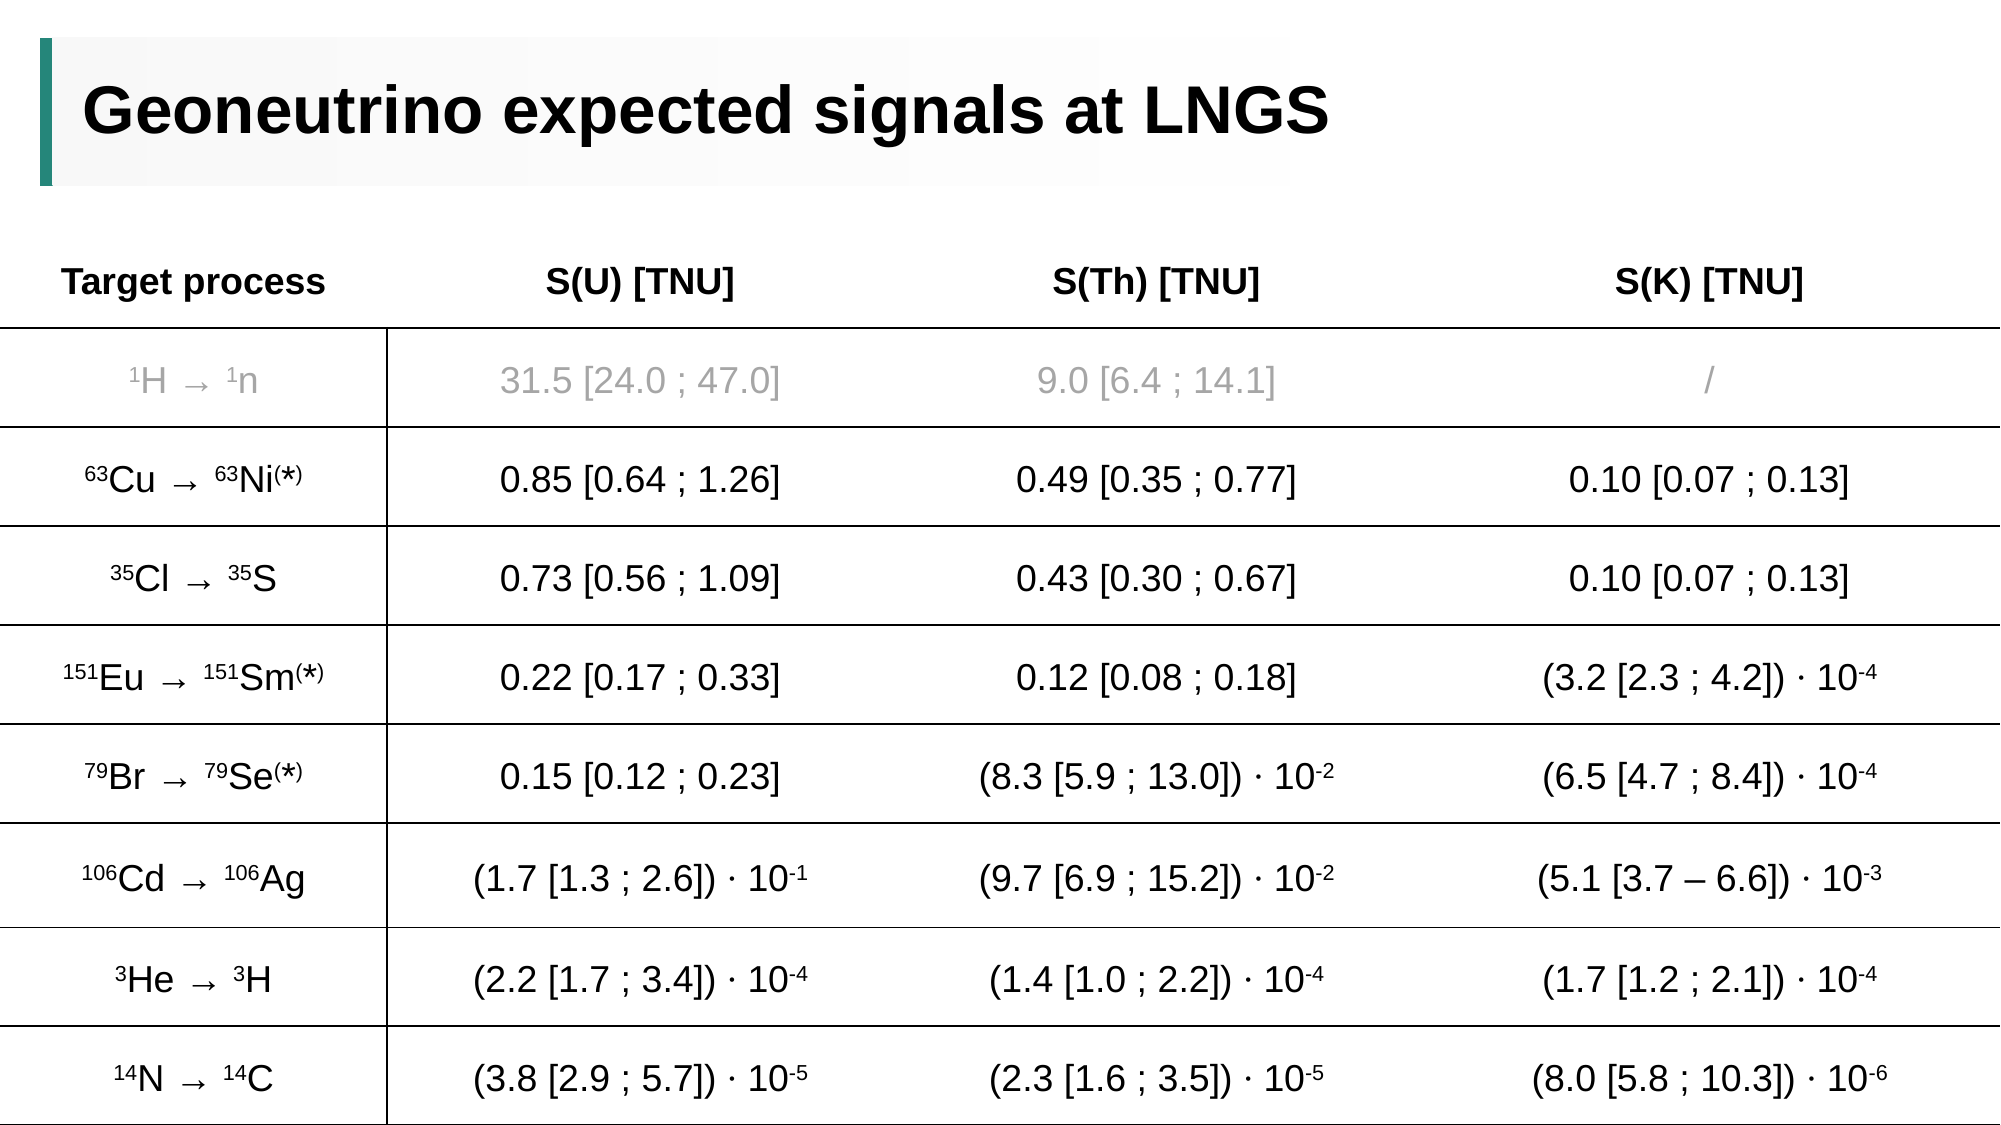

# Geoneutrino expected signals at LNGS
| Target process | S(U) [TNU] | S(Th) [TNU] | S(K) [TNU] |
| --- | --- | --- | --- |
| 1H → 1n | 31.5 [24.0 ; 47.0] | 9.0 [6.4 ; 14.1] | / |
| 63Cu → 63Ni(\*) | 0.85 [0.64 ; 1.26] | 0.49 [0.35 ; 0.77] | 0.10 [0.07 ; 0.13] |
| 35Cl → 35S | 0.73 [0.56 ; 1.09] | 0.43 [0.30 ; 0.67] | 0.10 [0.07 ; 0.13] |
| 151Eu → 151Sm(\*) | 0.22 [0.17 ; 0.33] | 0.12 [0.08 ; 0.18] | (3.2 [2.3 ; 4.2]) ∙ 10-4 |
| 79Br → 79Se(\*) | 0.15 [0.12 ; 0.23] | (8.3 [5.9 ; 13.0]) ∙ 10-2 | (6.5 [4.7 ; 8.4]) ∙ 10-4 |
| 106Cd → 106Ag | (1.7 [1.3 ; 2.6]) ∙ 10-1 | (9.7 [6.9 ; 15.2]) ∙ 10-2 | (5.1 [3.7 – 6.6]) ∙ 10-3 |
| 3He → 3H | (2.2 [1.7 ; 3.4]) ∙ 10-4 | (1.4 [1.0 ; 2.2]) ∙ 10-4 | (1.7 [1.2 ; 2.1]) ∙ 10-4 |
| 14N → 14C | (3.8 [2.9 ; 5.7]) ∙ 10-5 | (2.3 [1.6 ; 3.5]) ∙ 10-5 | (8.0 [5.8 ; 10.3]) ∙ 10-6 |